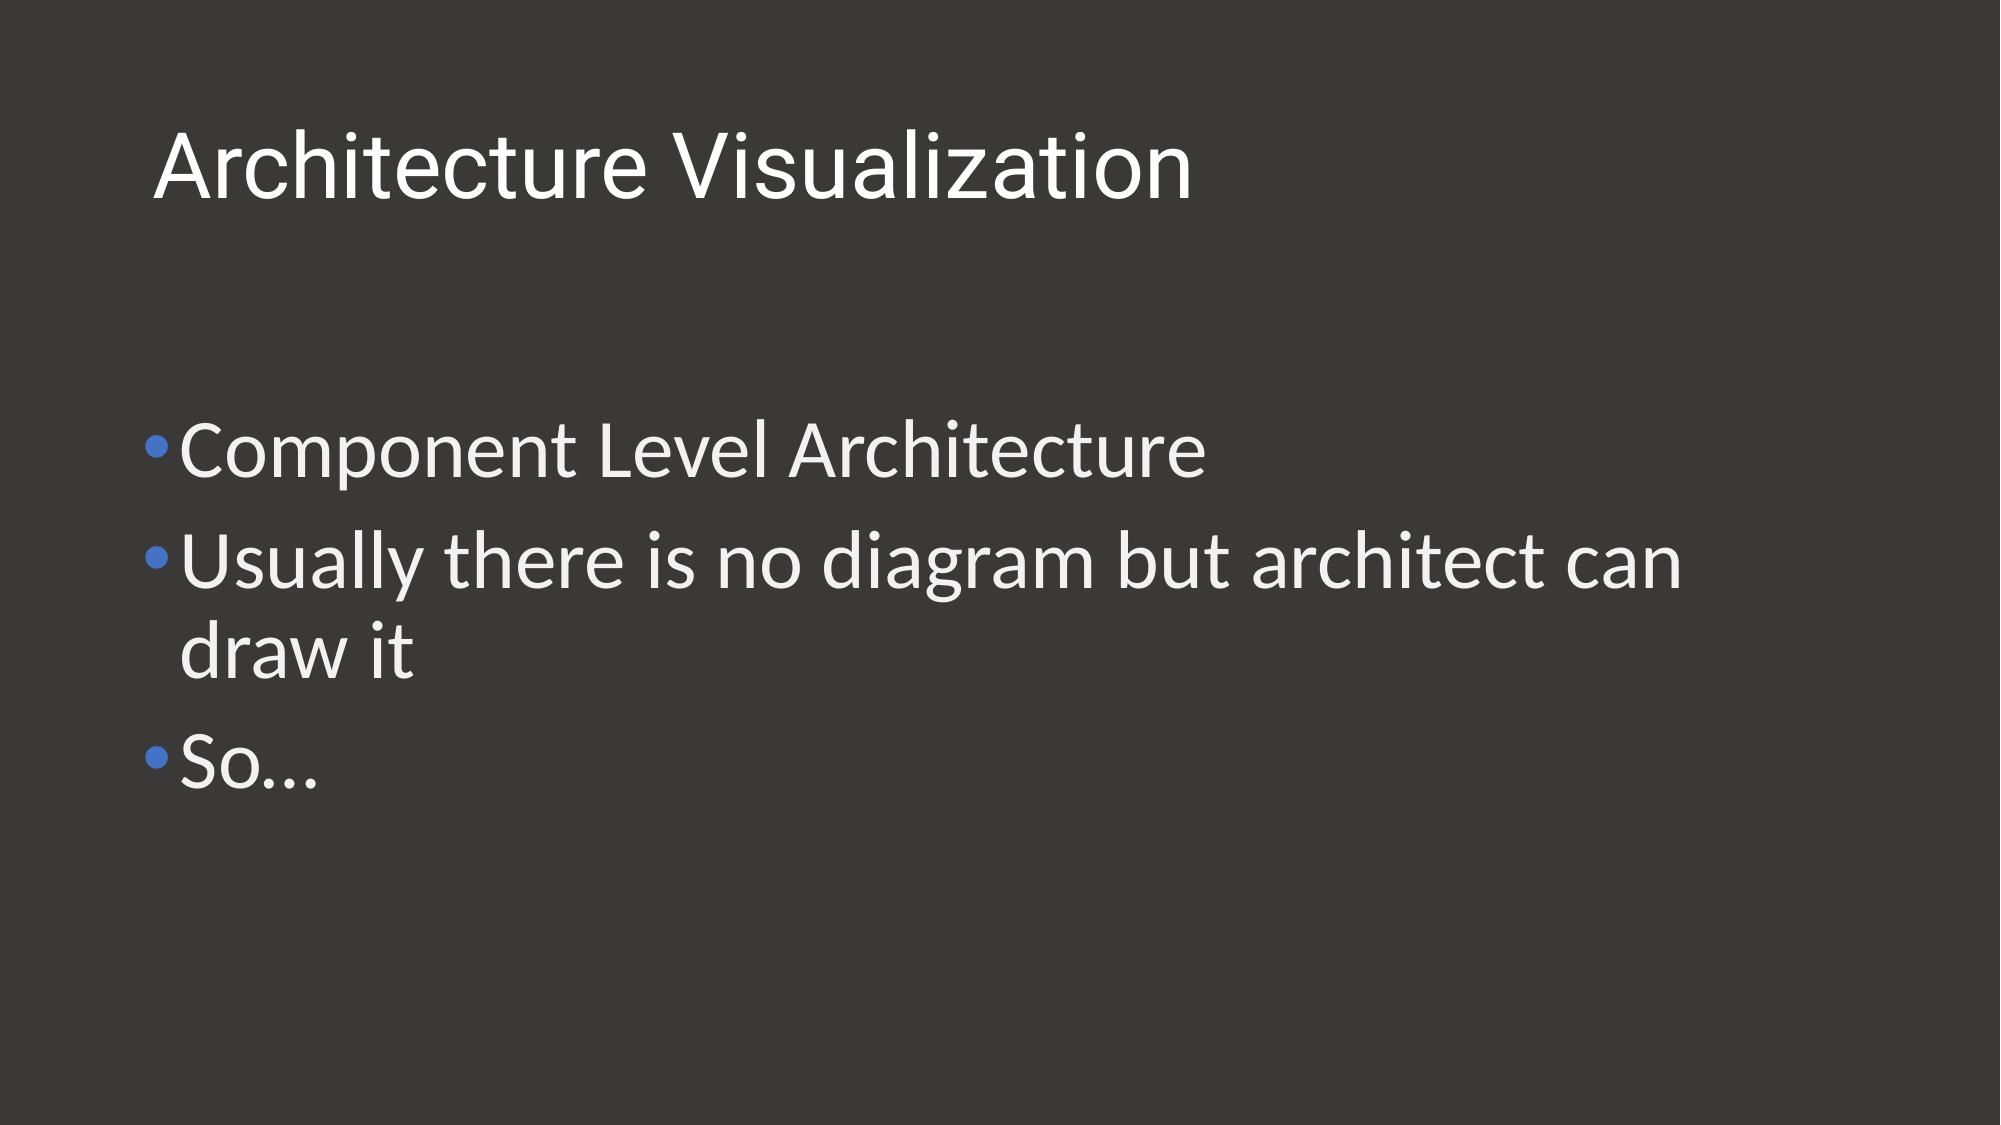

# Architecture Visualization

Component Level Architecture
Usually there is no diagram but architect can draw it
So…